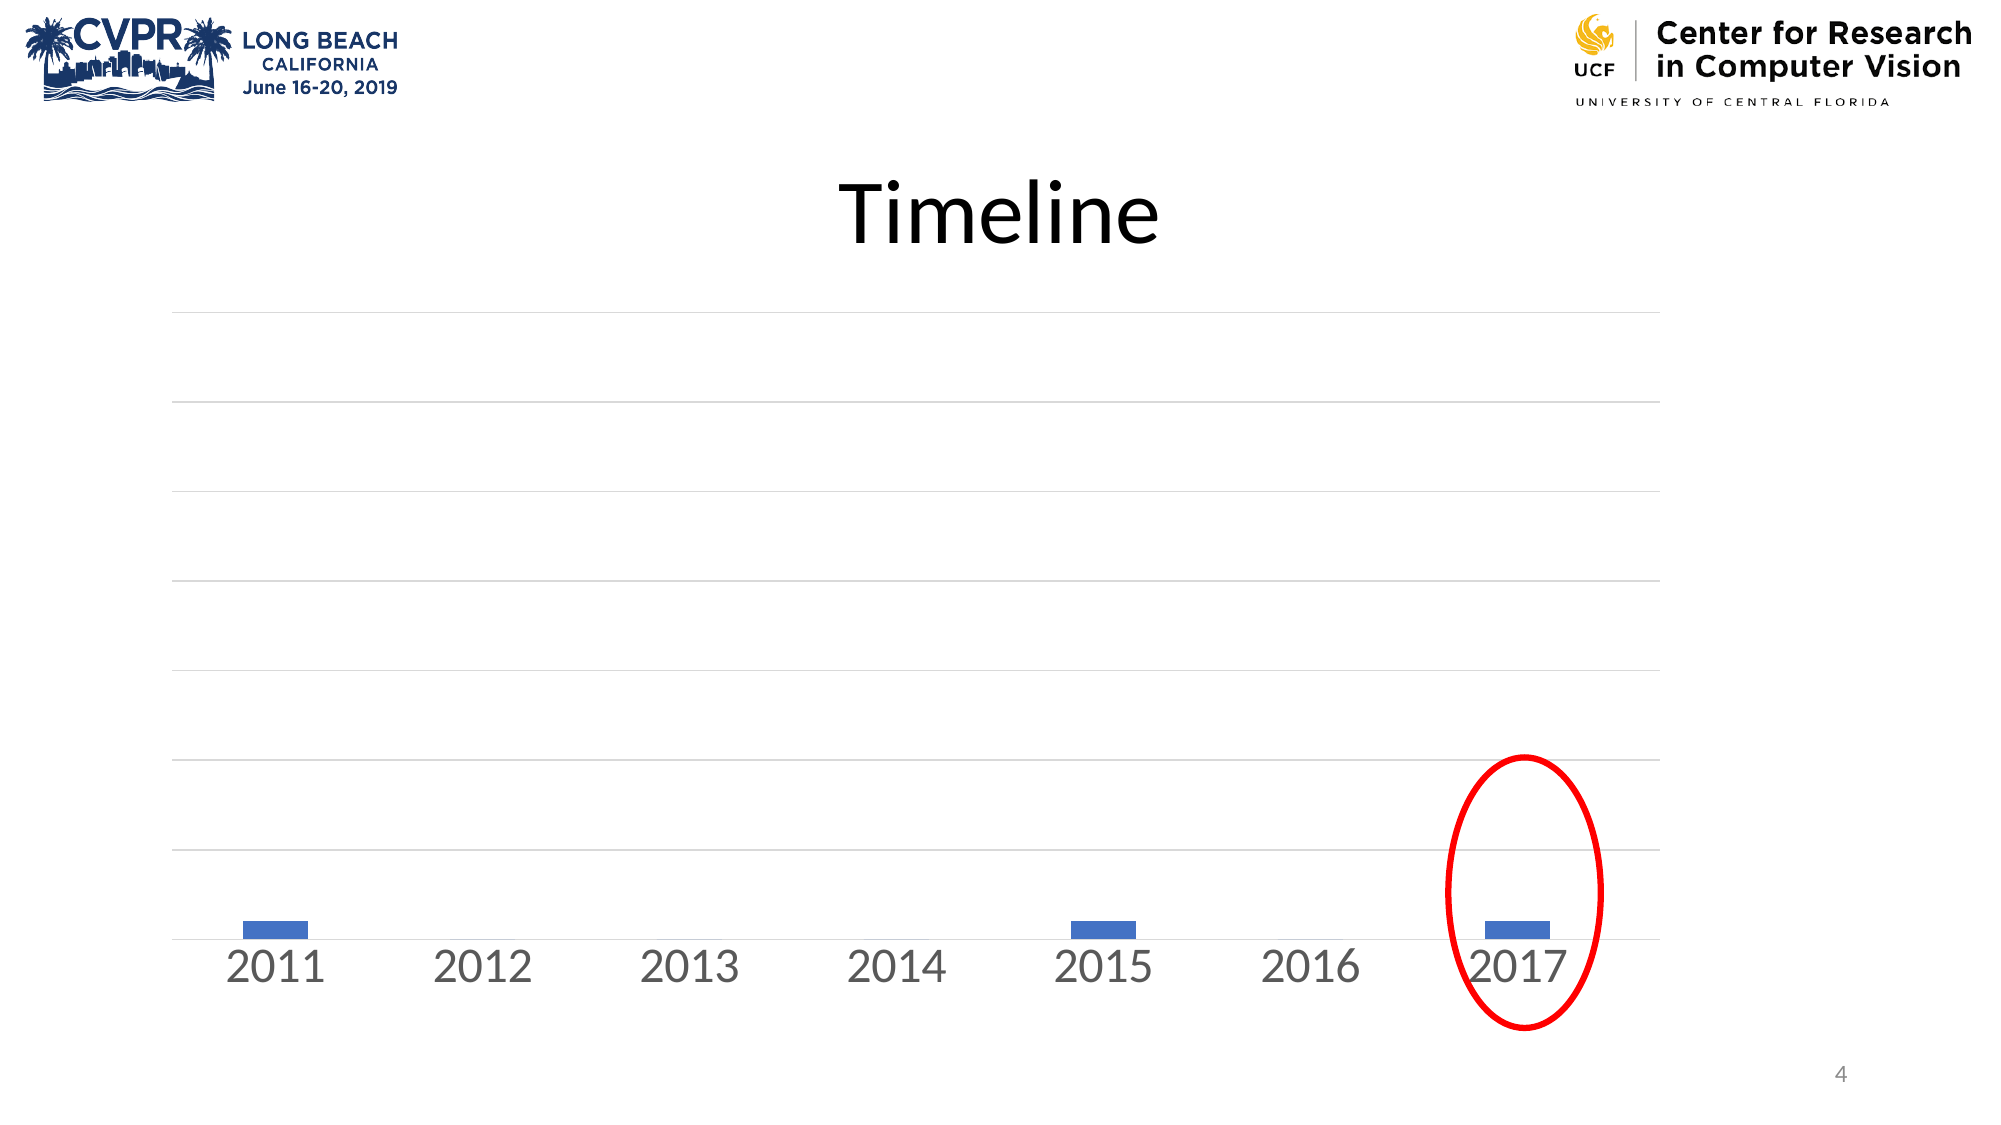

### Chart: Timeline

| Category | Series 1 |
|---|---|
| 2011 | 1.0 |
| 2012 | 0.0 |
| 2013 | 0.0 |
| 2014 | 0.0 |
| 2015 | 1.0 |
| 2016 | 0.0 |
| 2017 | 1.0 |
| 2018 | 32.0 |

4